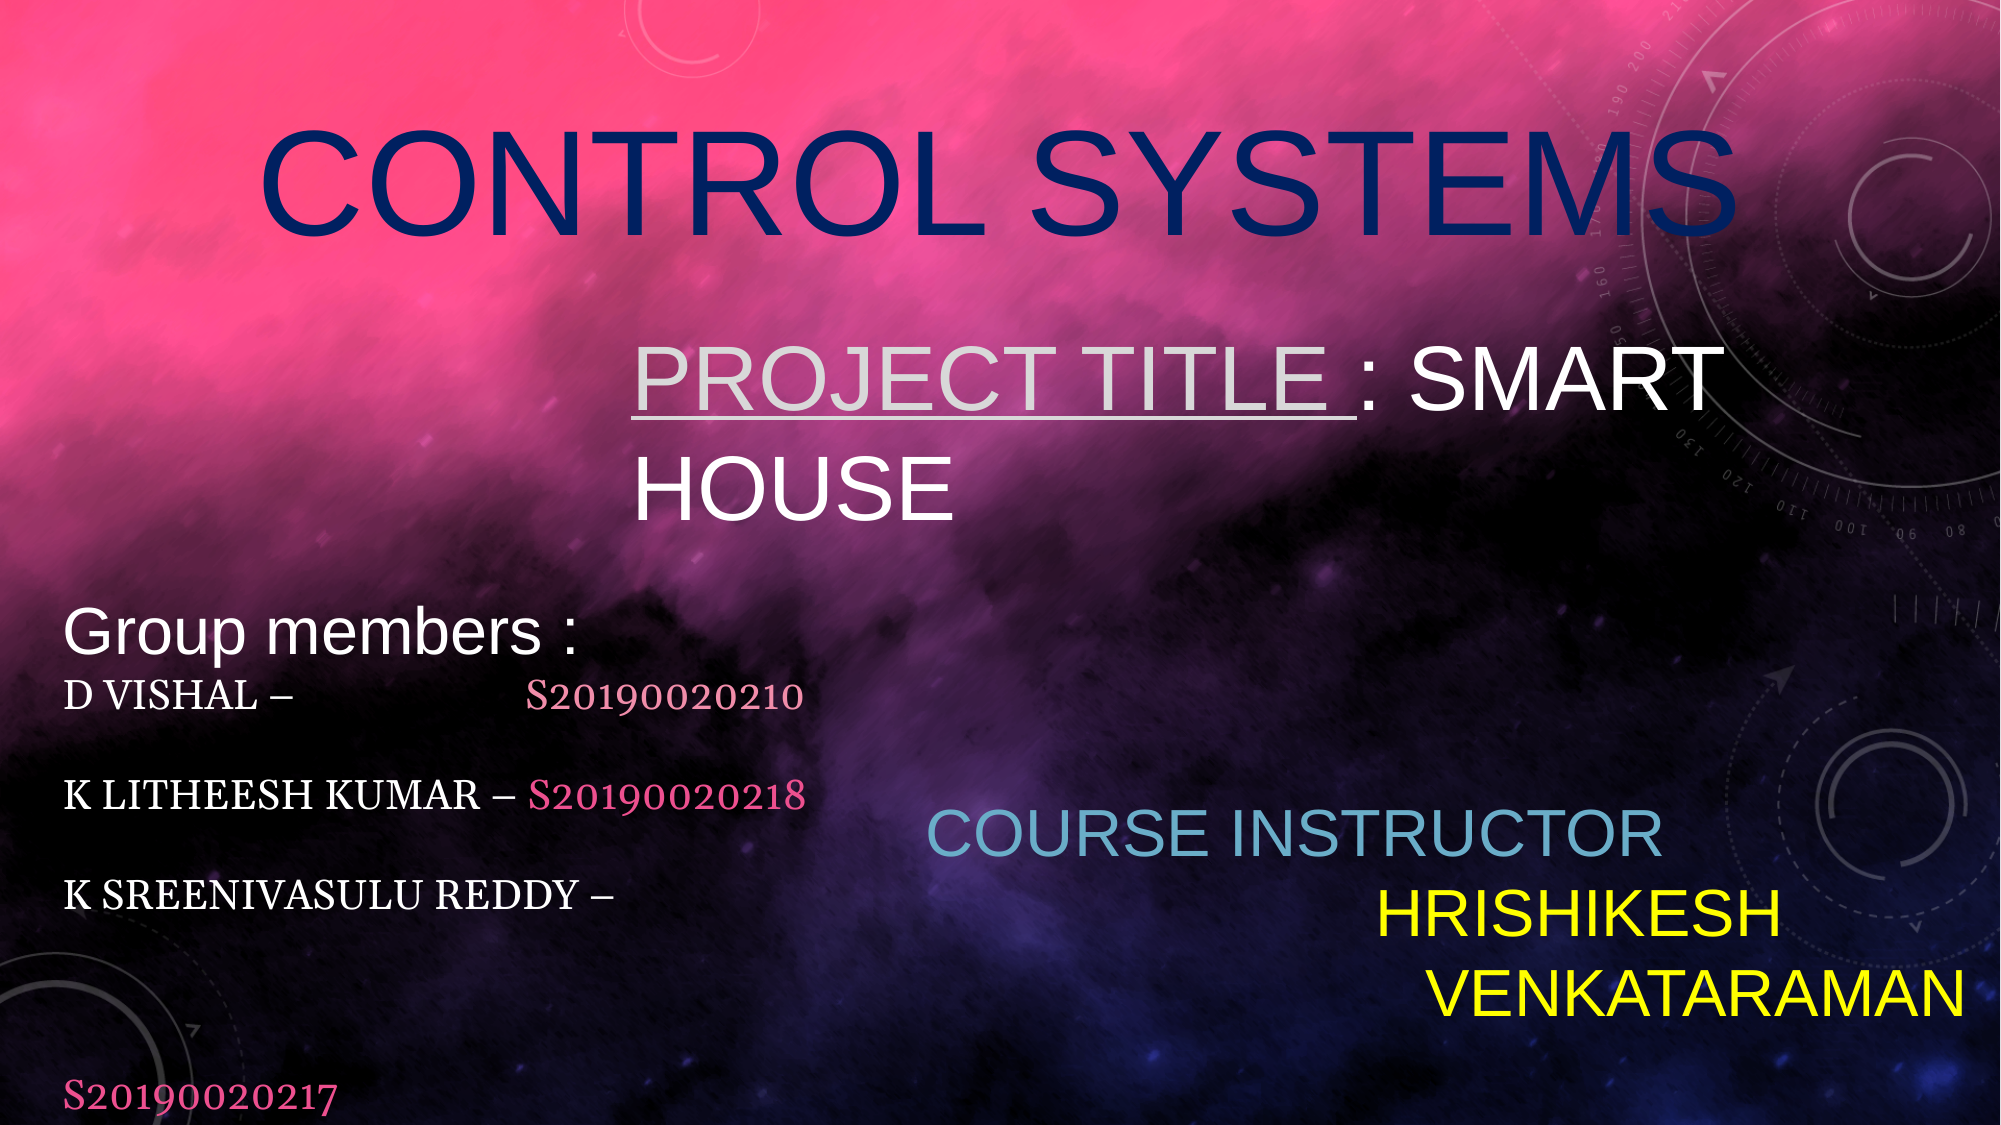

# CONTROL SYSTEMS
PROJECT TITLE : SMART  HOUSE
Group members :
D VISHAL –                       S20190020210

K LITHEESH KUMAR – S20190020218

K SREENIVASULU REDDY –                                                                                                                                                  							S20190020217

KVSS PAVAN TEJA  -      S20190020216
COURSE INSTRUCTOR
			HRISHIKESH
                           VENKATARAMAN